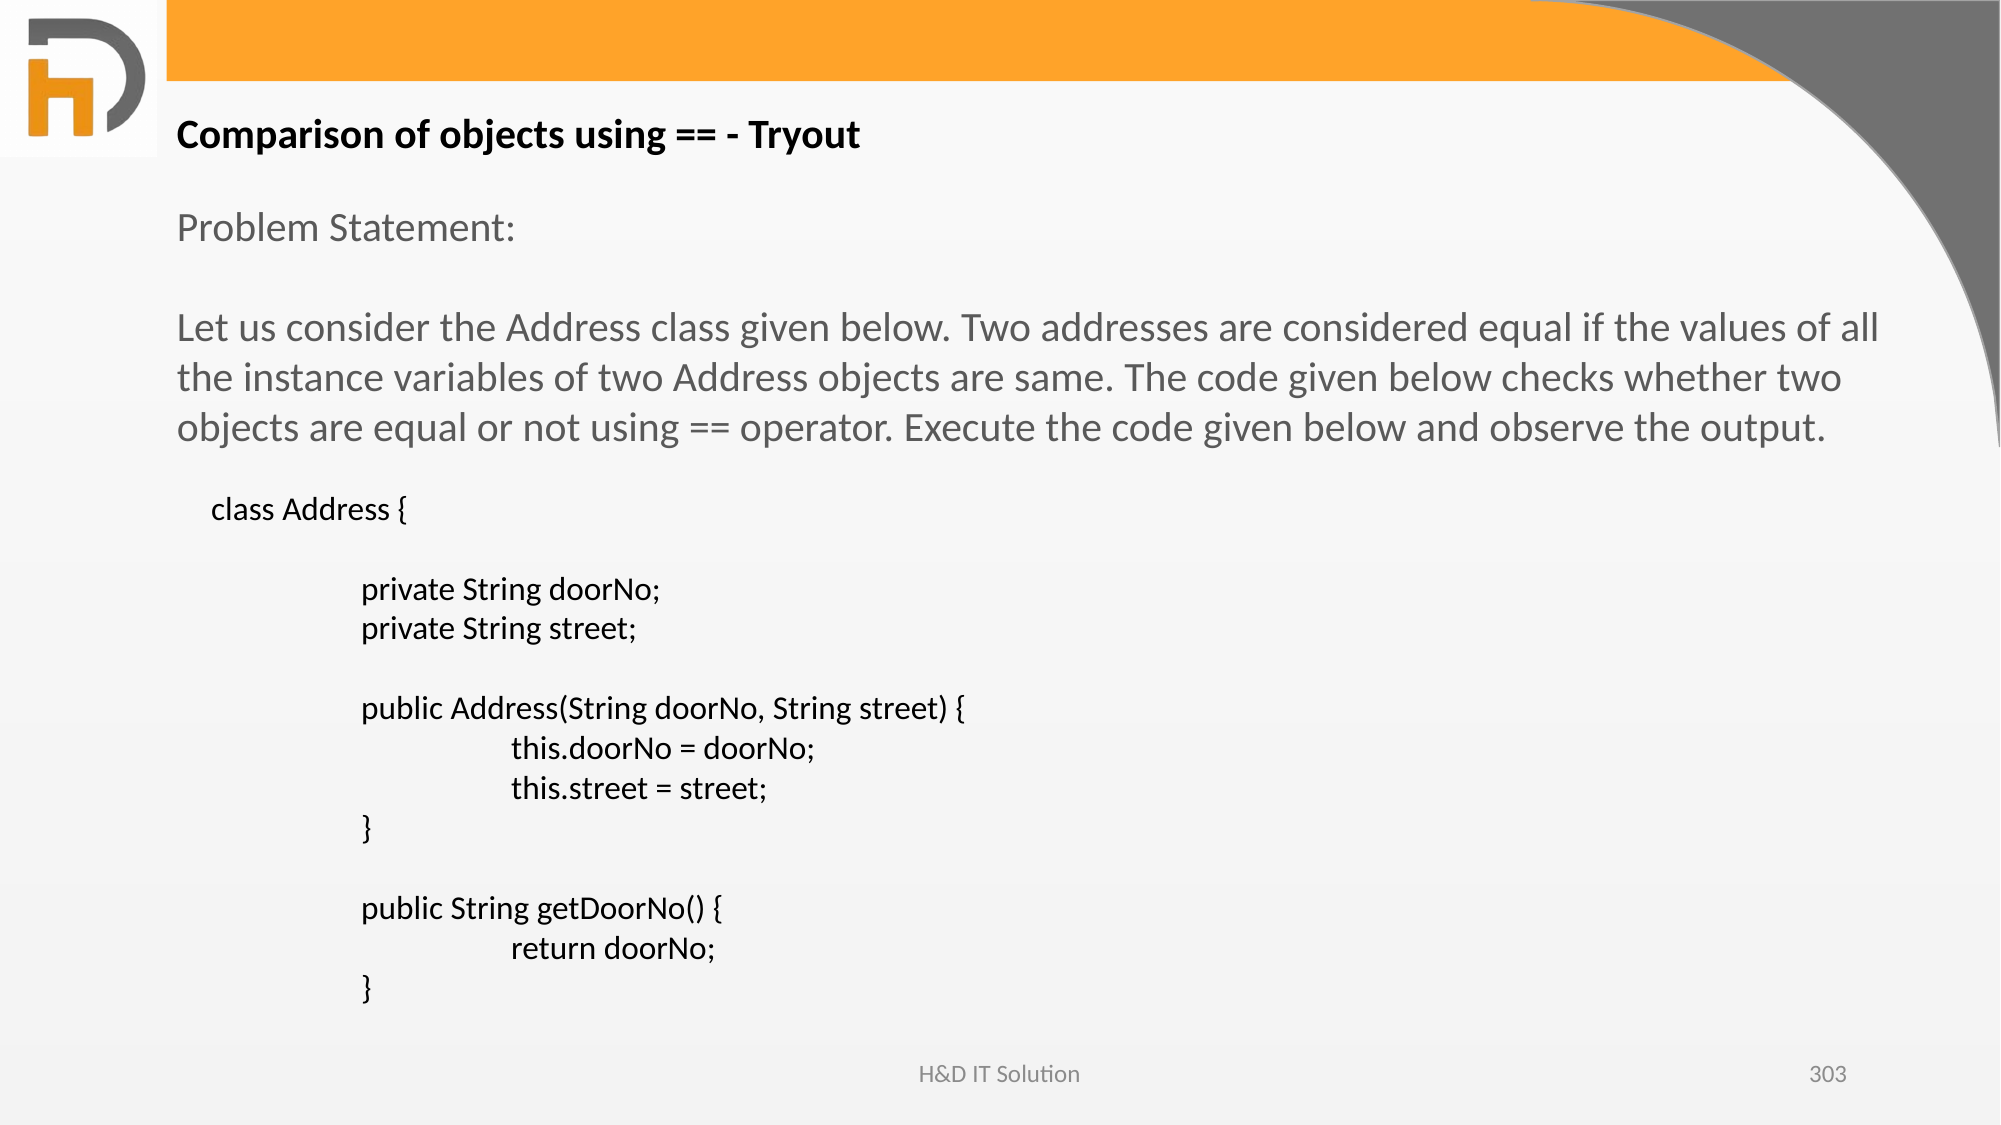

Comparison of objects using == - Tryout
Problem Statement:

Let us consider the Address class given below. Two addresses are considered equal if the values of all the instance variables of two Address objects are same. The code given below checks whether two objects are equal or not using == operator. Execute the code given below and observe the output.
class Address {

	private String doorNo;
	private String street;

	public Address(String doorNo, String street) {
		this.doorNo = doorNo;
		this.street = street;
	}

	public String getDoorNo() {
		return doorNo;
	}

H&D IT Solution
303